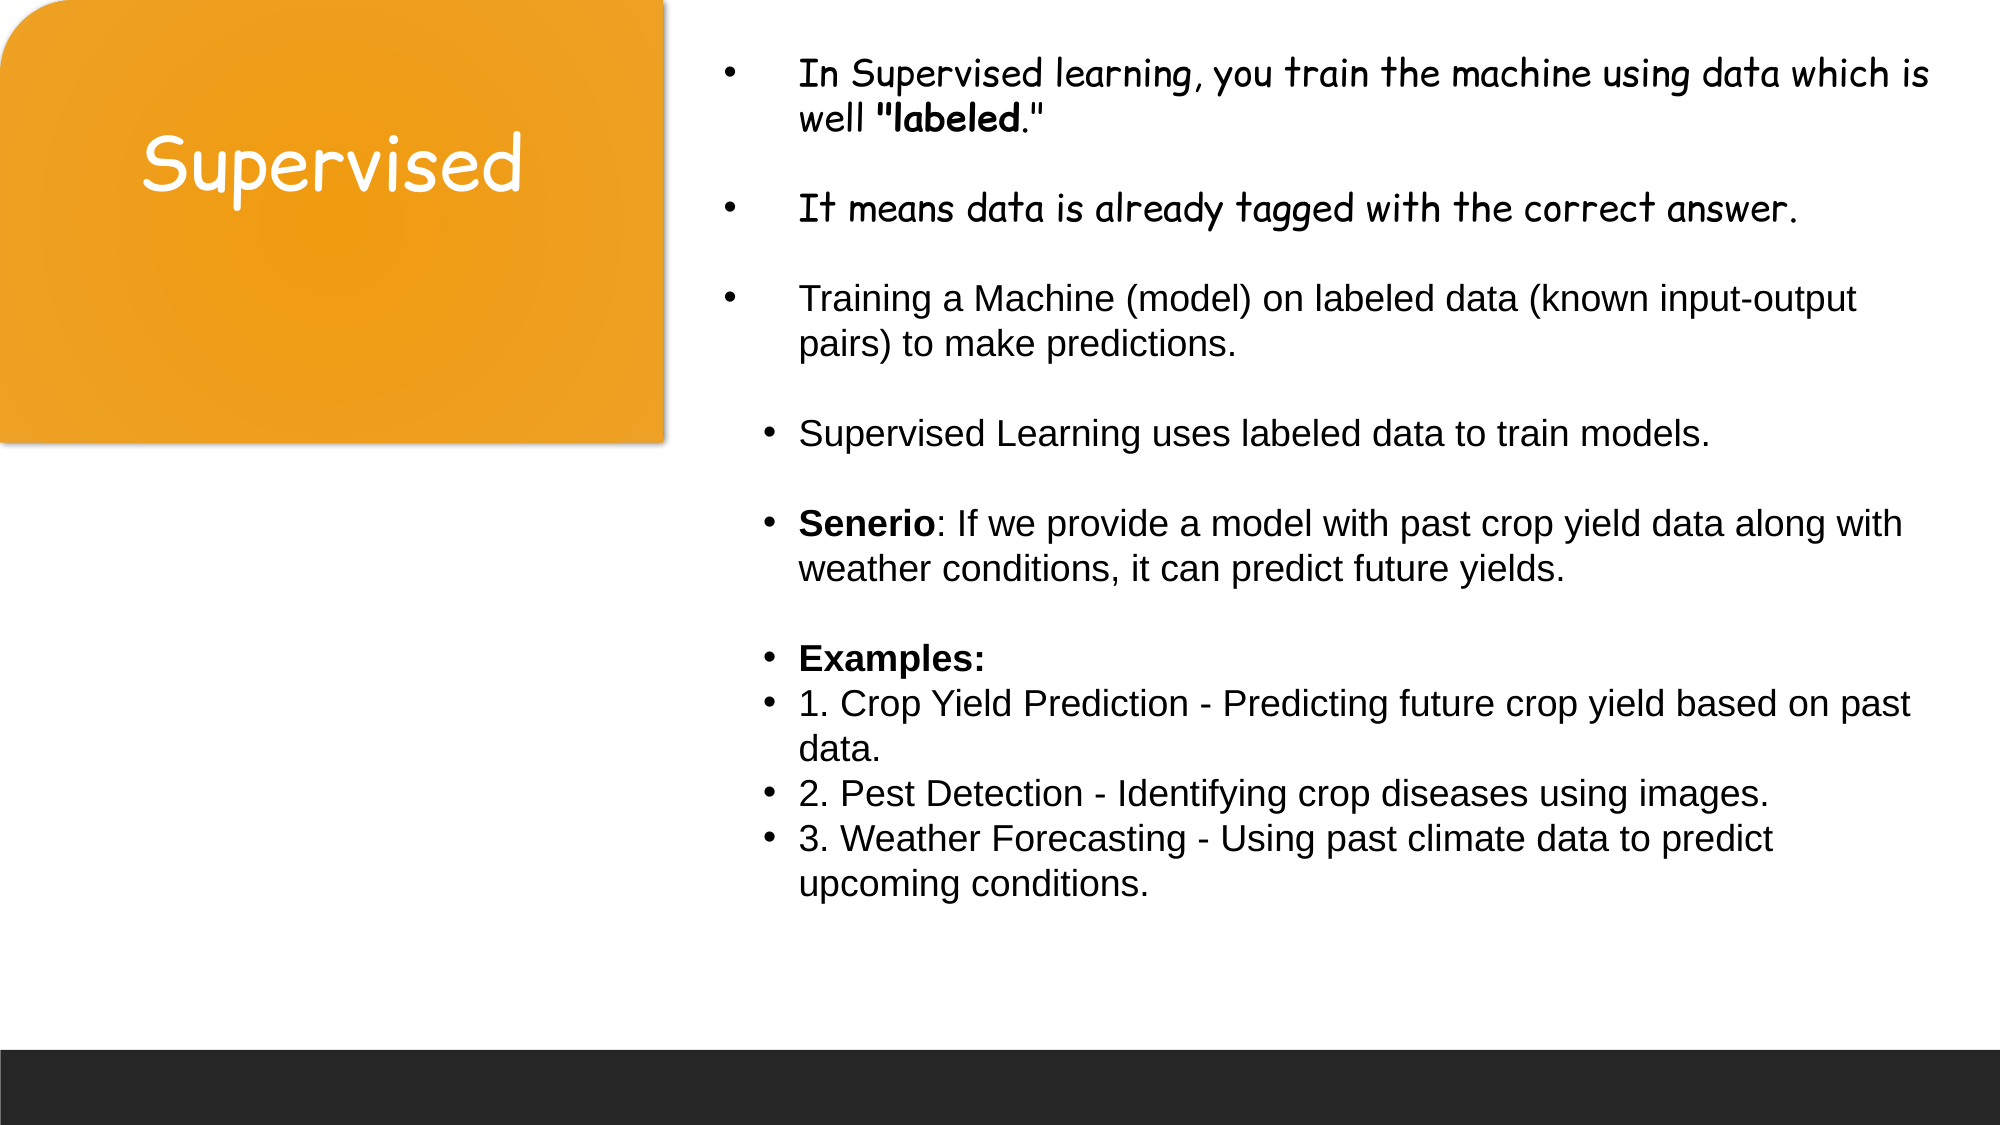

Supervised

In Supervised learning, you train the machine using data which is well "labeled."

It means data is already tagged with the correct answer.

Training a Machine (model) on labeled data (known input-output pairs) to make predictions.

Supervised Learning uses labeled data to train models.

Senerio: If we provide a model with past crop yield data along with weather conditions, it can predict future yields.

Examples:
1. Crop Yield Prediction - Predicting future crop yield based on past data.
2. Pest Detection - Identifying crop diseases using images.
3. Weather Forecasting - Using past climate data to predict upcoming conditions.